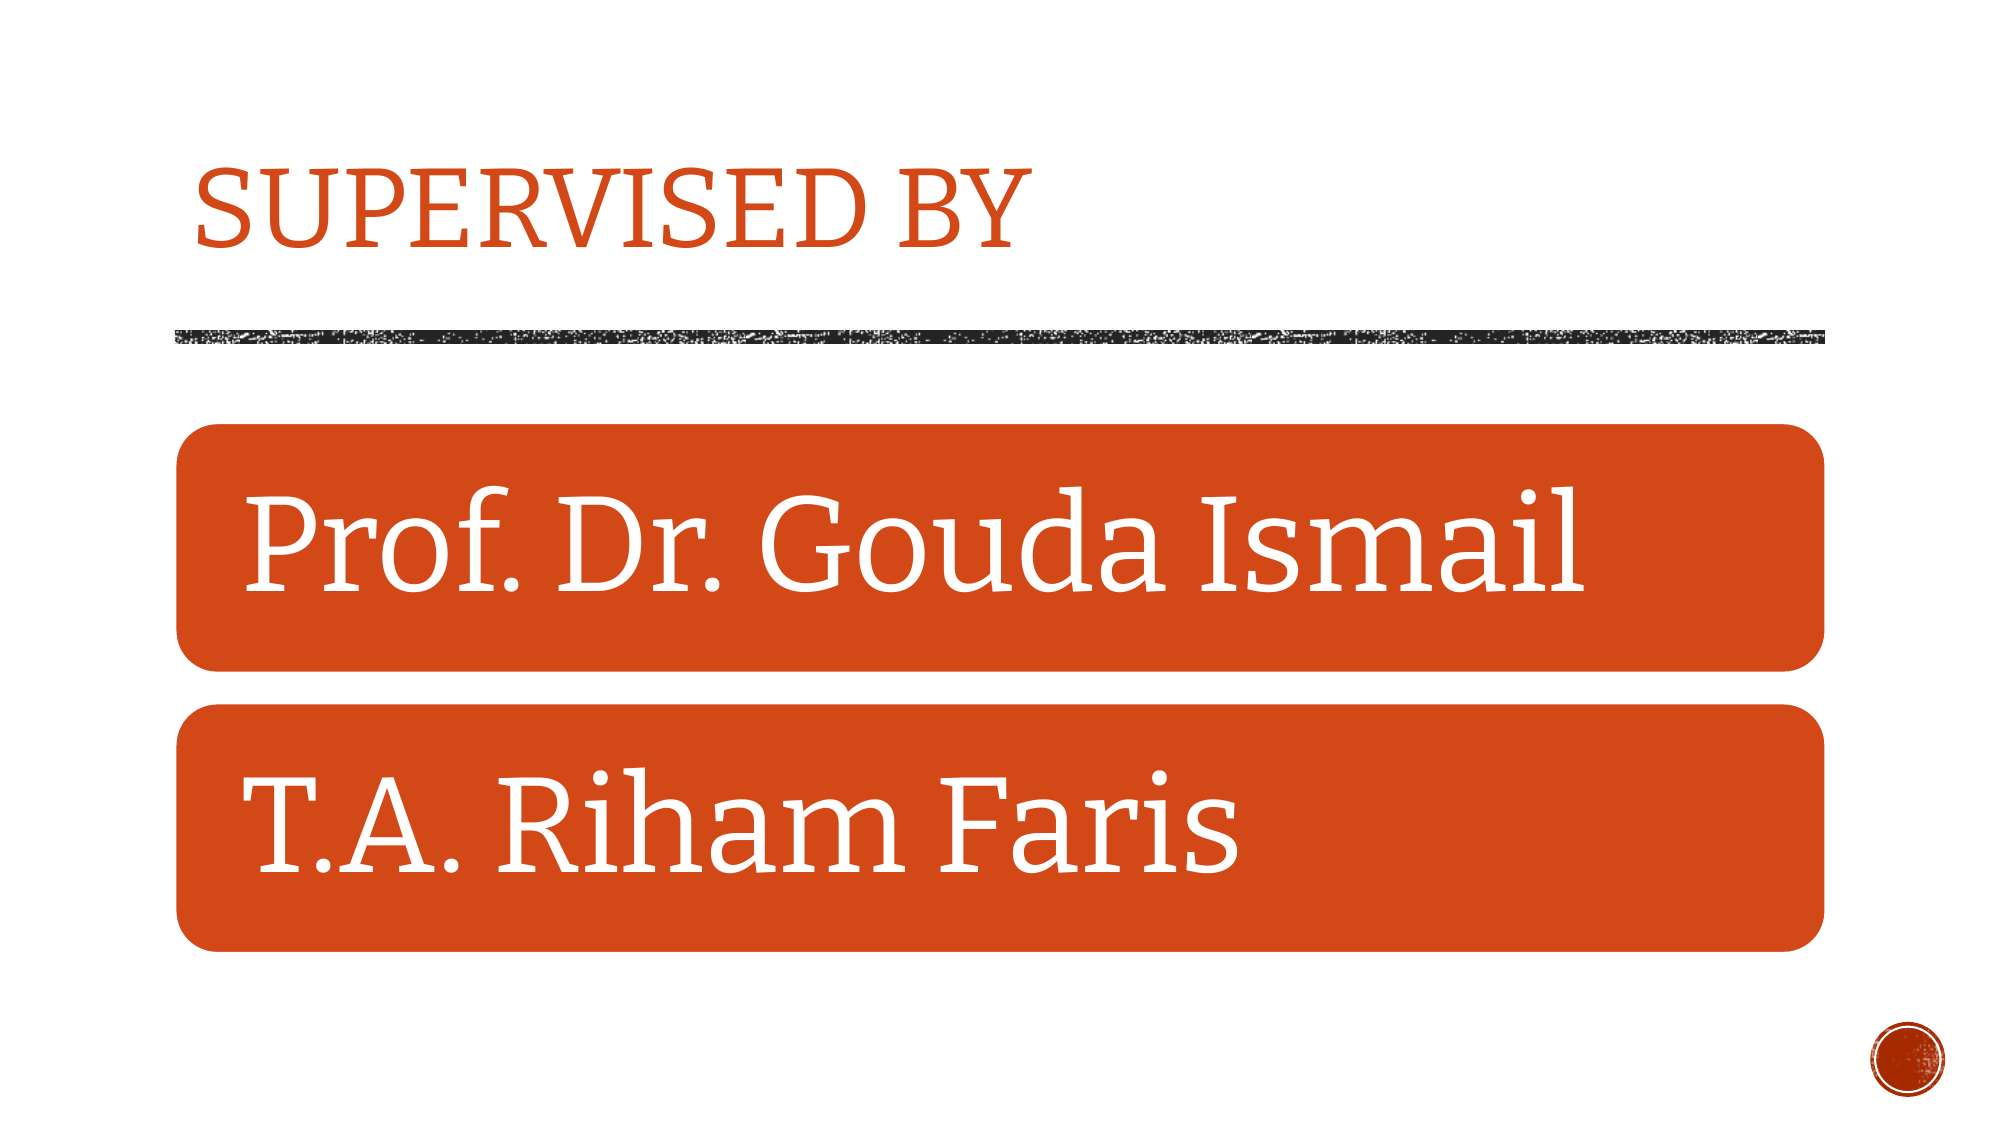

# Supervised By

Prof. Dr. Gouda Ismail
T.A. Riham Faris